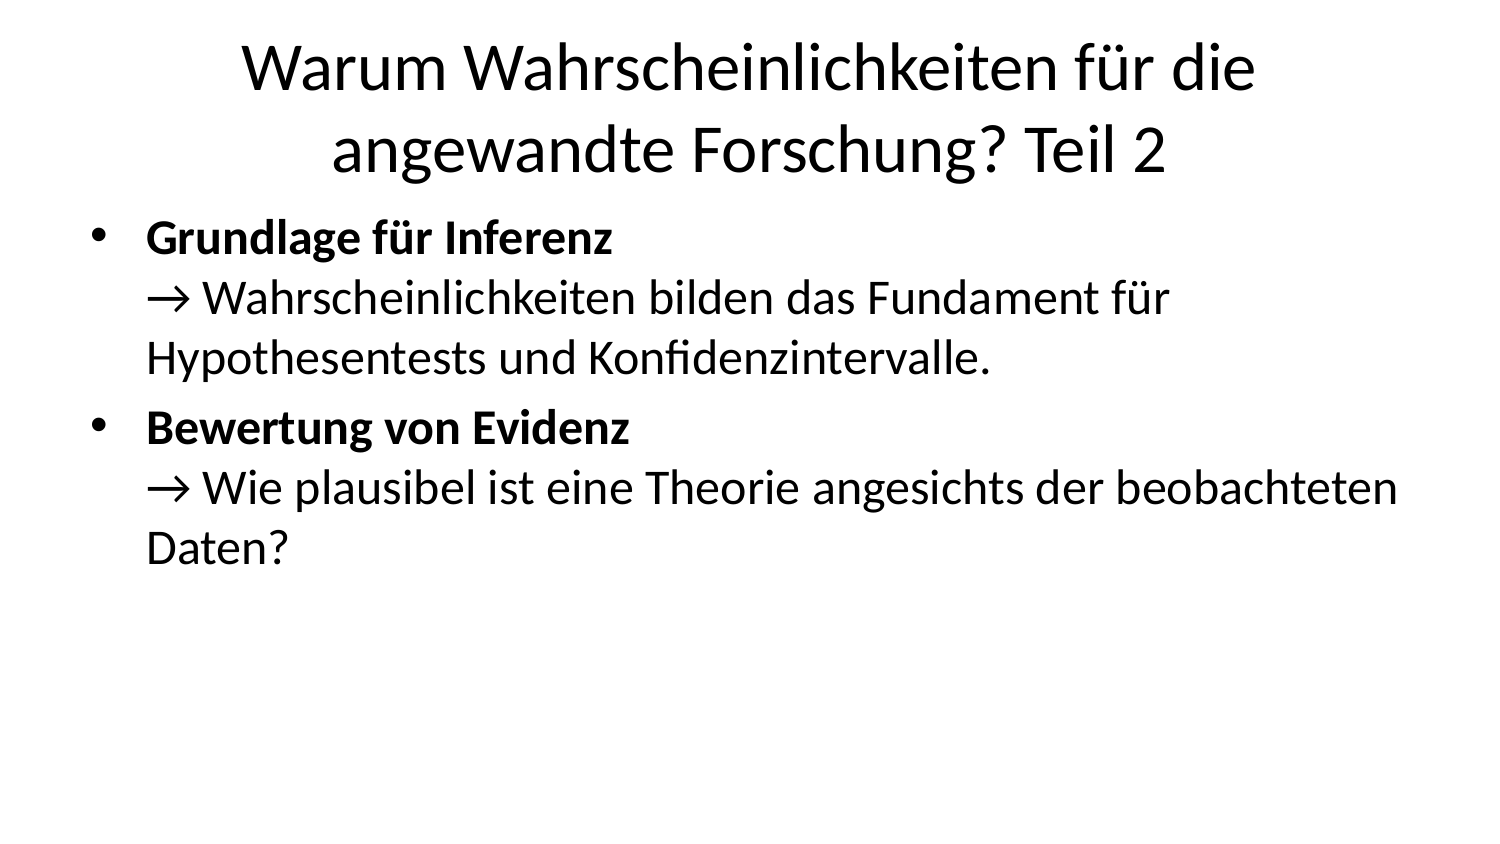

# Warum Wahrscheinlichkeiten für die angewandte Forschung? Teil 2
Grundlage für Inferenz
→ Wahrscheinlichkeiten bilden das Fundament für Hypothesentests und Konfidenzintervalle.
Bewertung von Evidenz
→ Wie plausibel ist eine Theorie angesichts der beobachteten Daten?